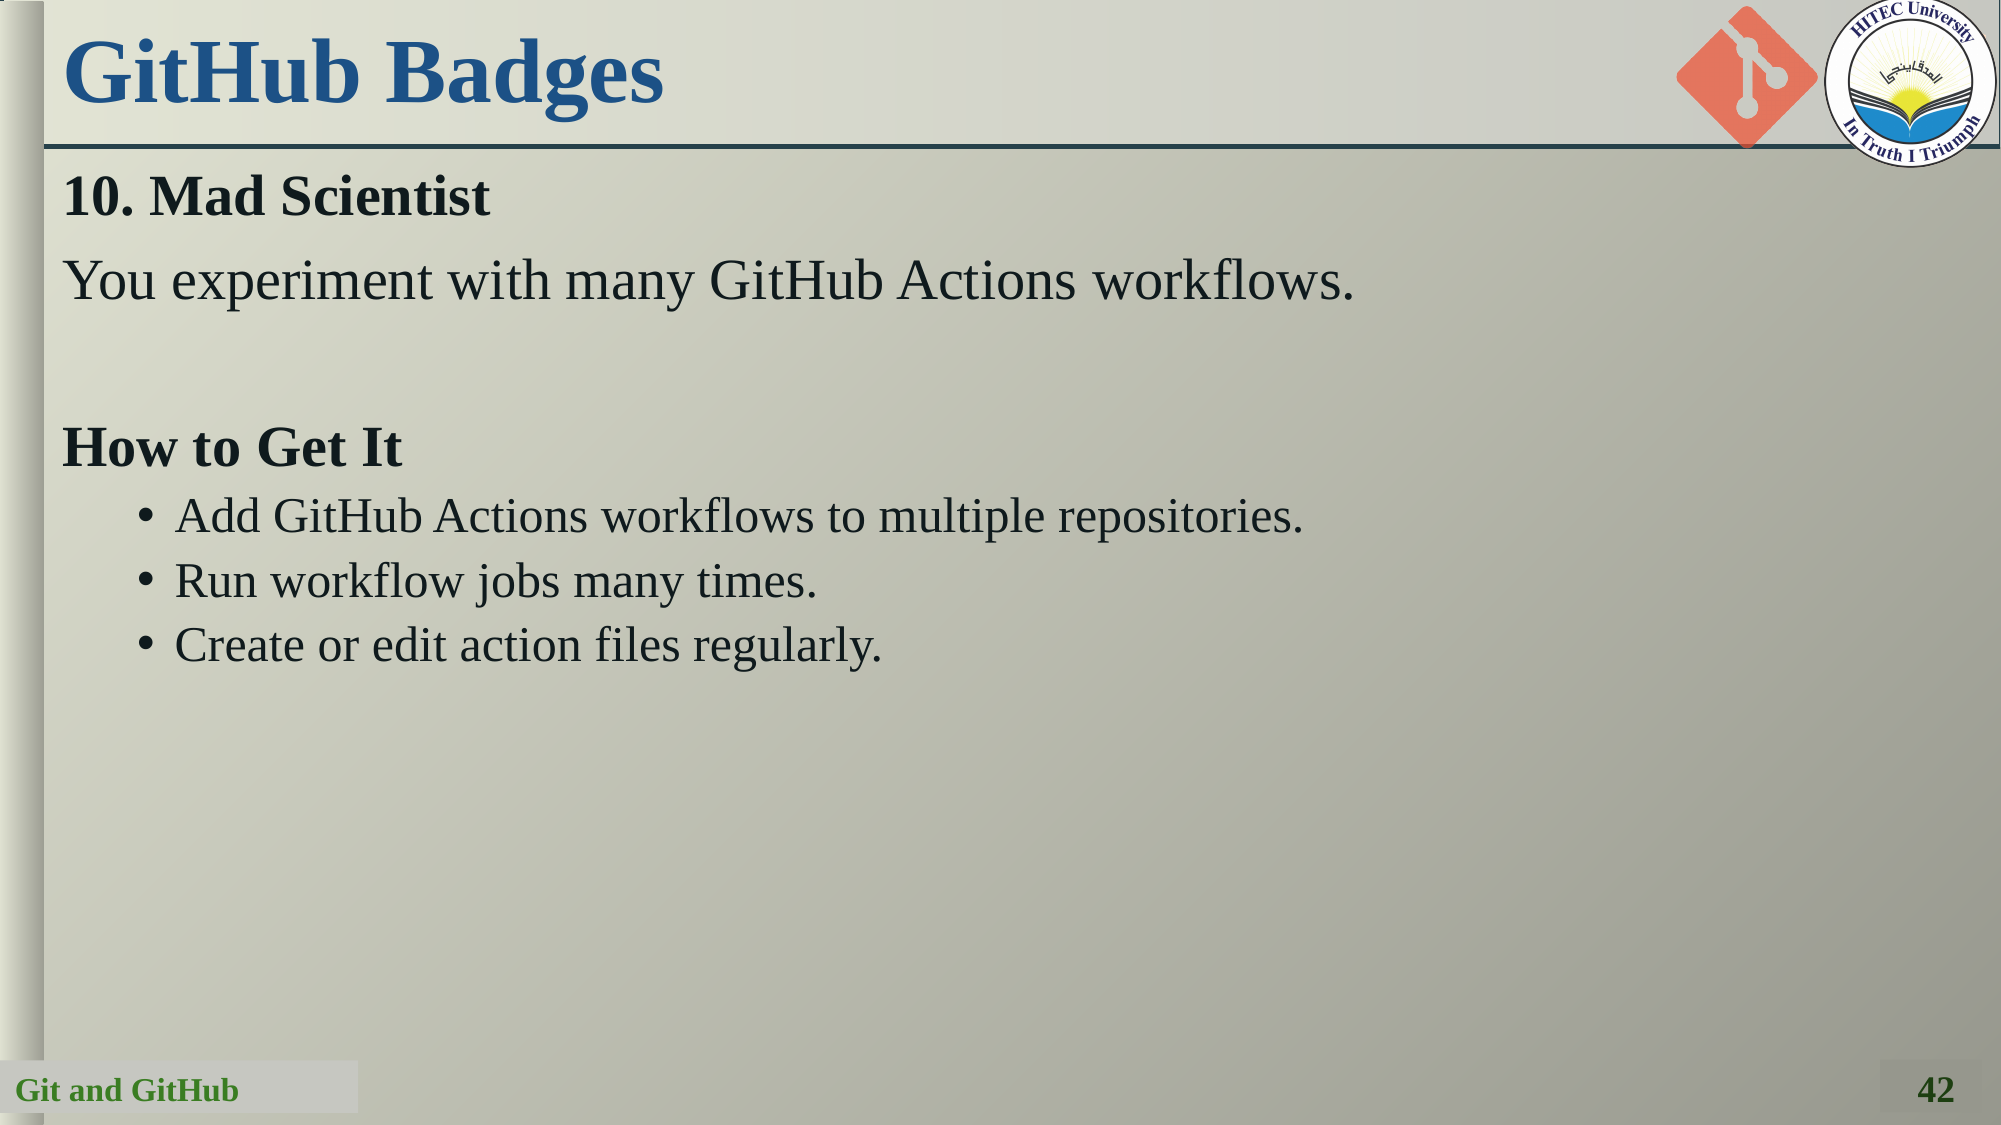

# GitHub Badges
10. Mad Scientist
You experiment with many GitHub Actions workflows.

How to Get It
Add GitHub Actions workflows to multiple repositories.
Run workflow jobs many times.
Create or edit action files regularly.

42